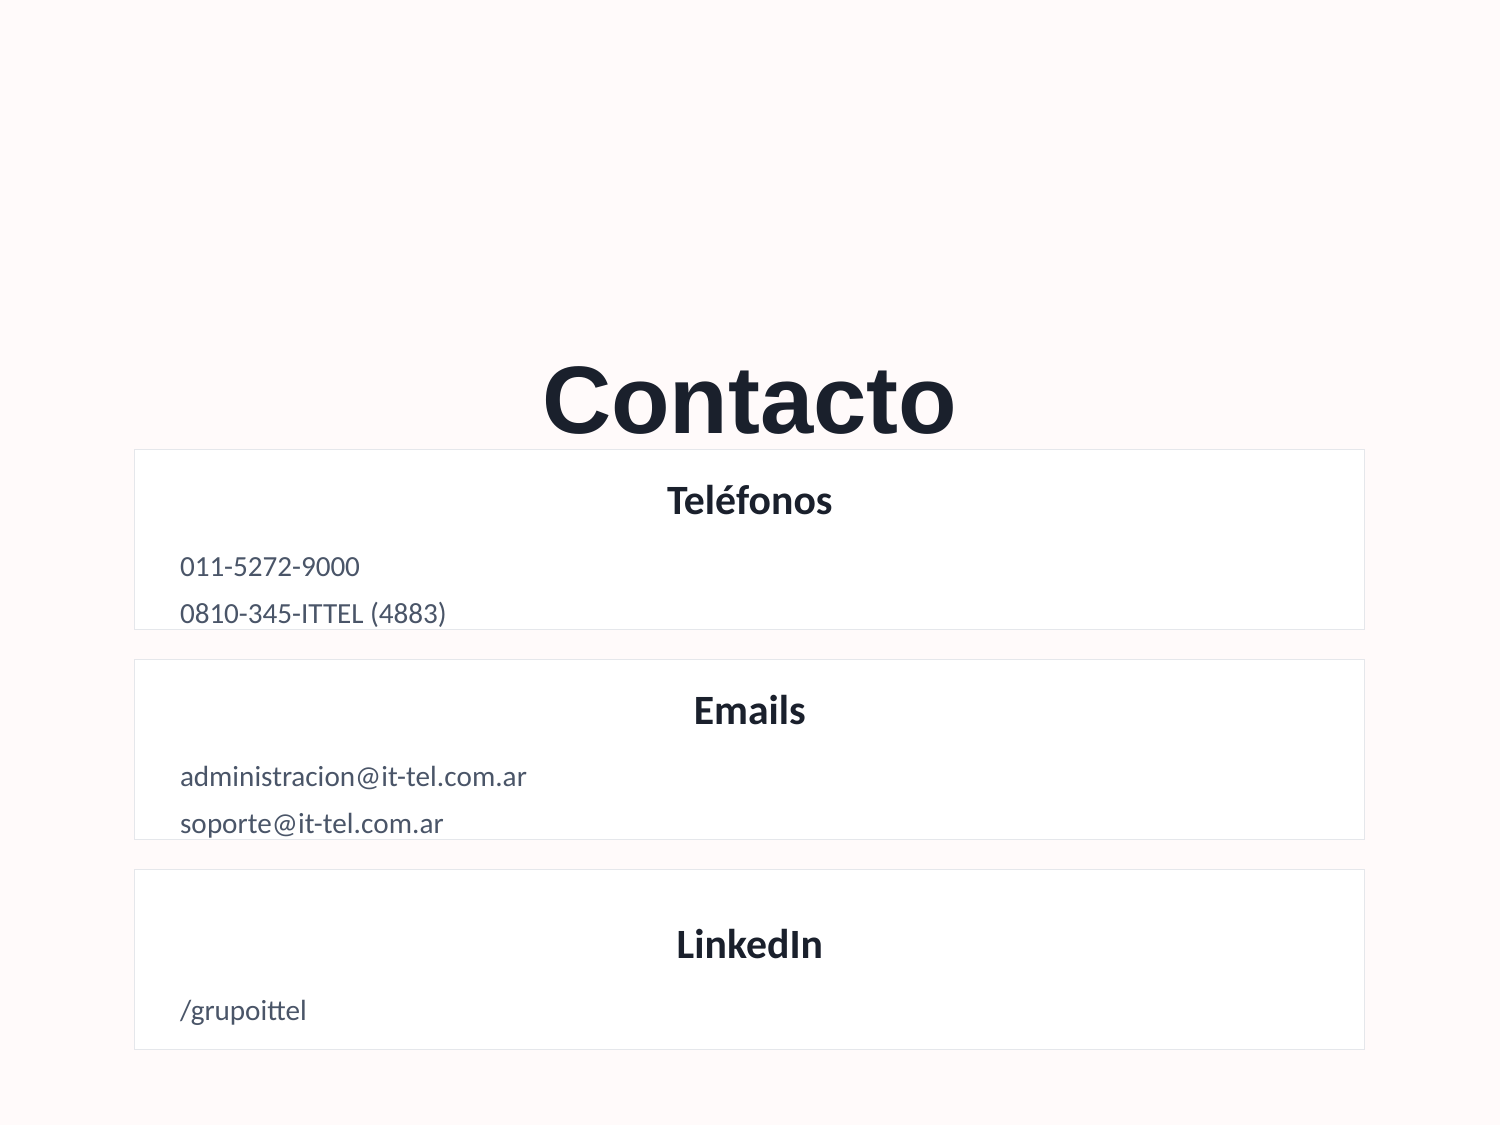

Contacto
Teléfonos
011-5272-9000
0810-345-ITTEL (4883)
Emails
administracion@it-tel.com.ar
soporte@it-tel.com.ar
LinkedIn
/grupoittel